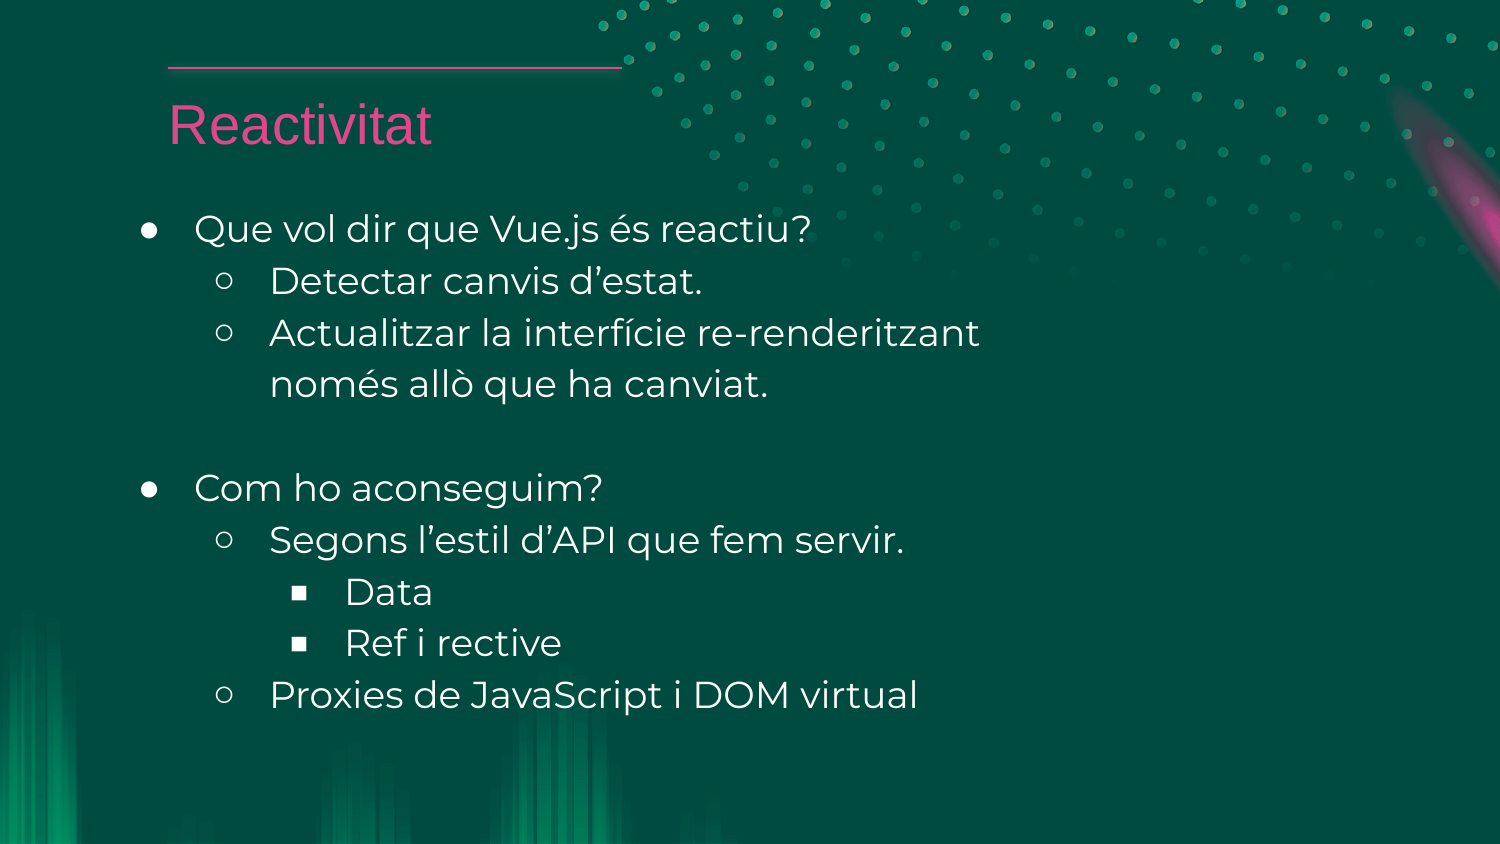

Reactivitat
Que vol dir que Vue.js és reactiu?
Detectar canvis d’estat.
Actualitzar la interfície re-renderitzant només allò que ha canviat.

Com ho aconseguim?
Segons l’estil d’API que fem servir.
Data
Ref i rective
Proxies de JavaScript i DOM virtual